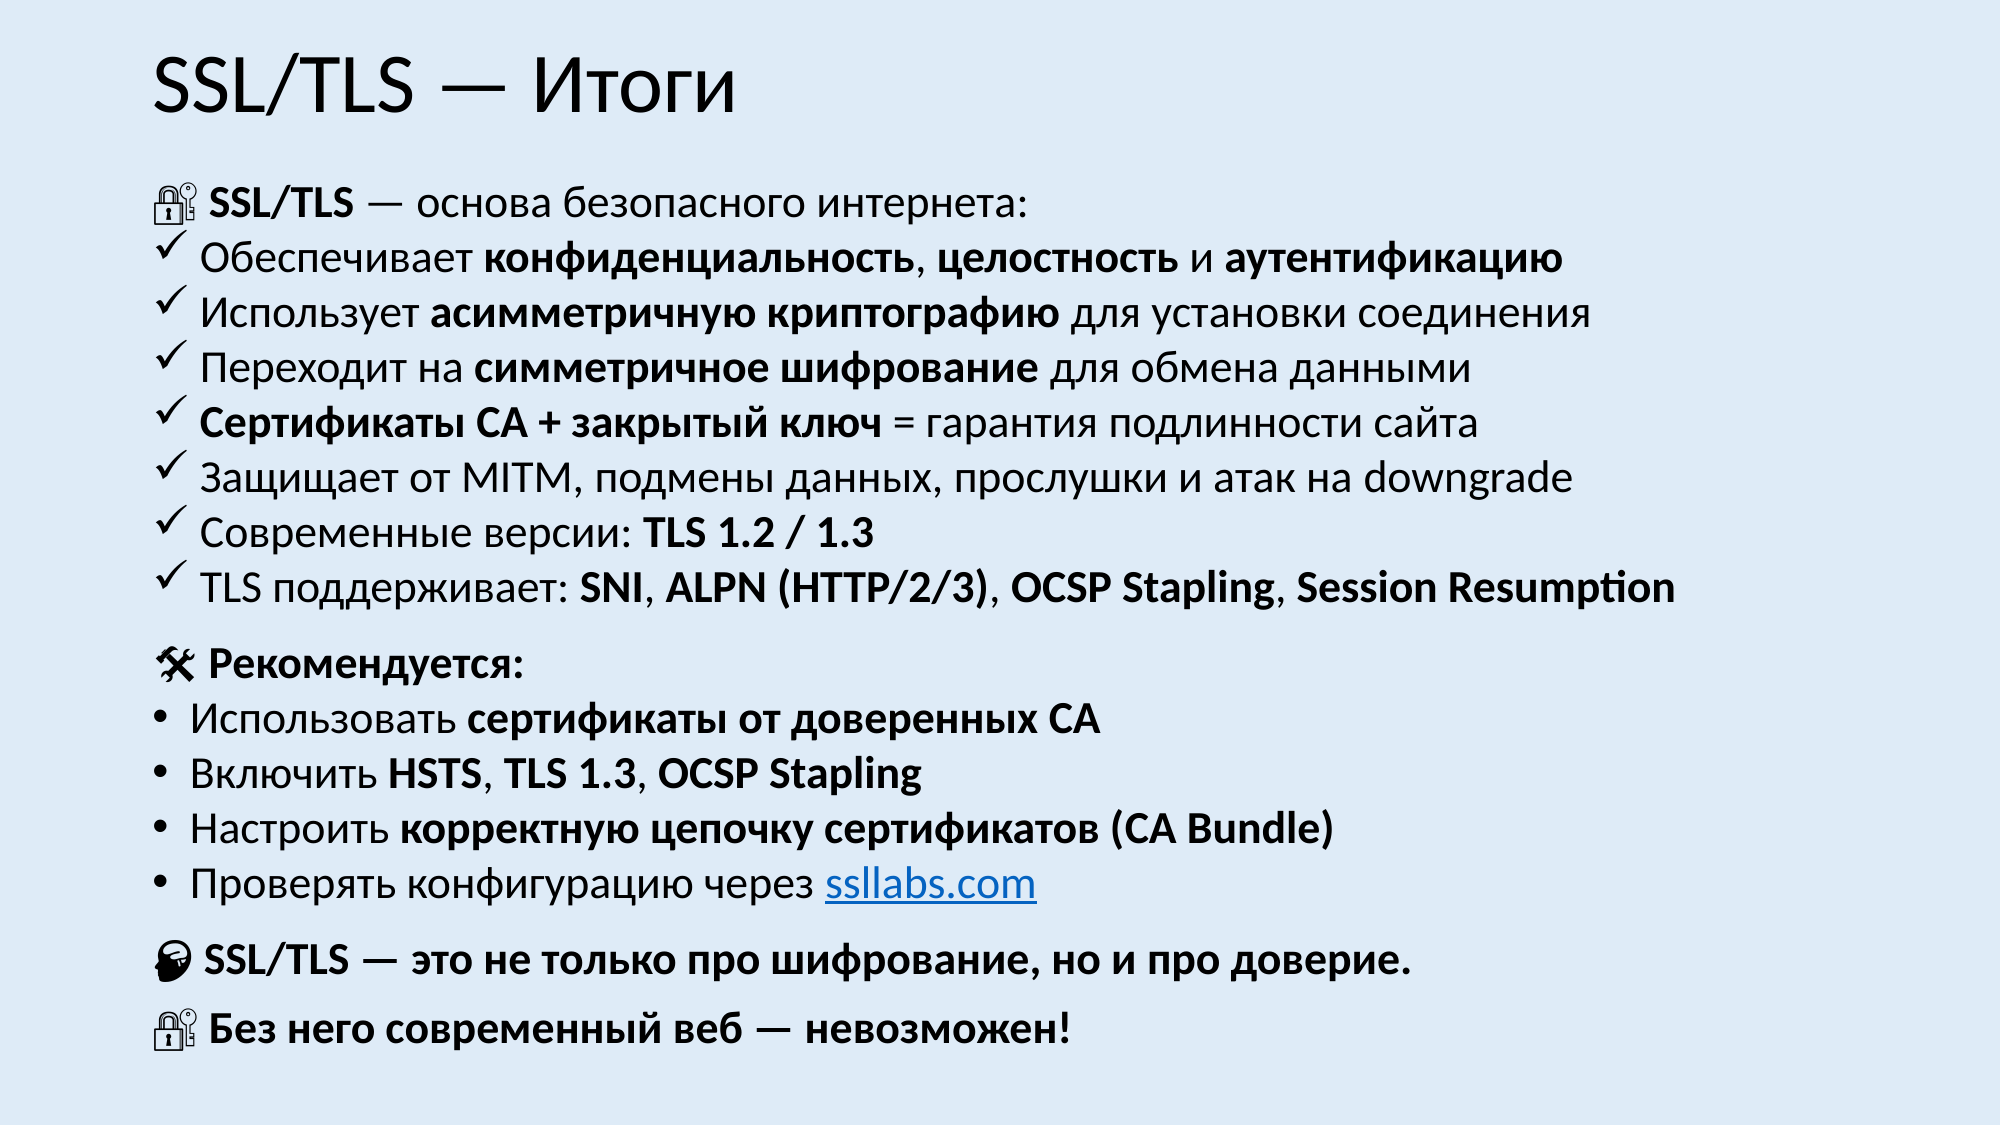

# SSL/TLS — Итоги
🔐 SSL/TLS — основа безопасного интернета:
Обеспечивает конфиденциальность, целостность и аутентификацию
Использует асимметричную криптографию для установки соединения
Переходит на симметричное шифрование для обмена данными
Сертификаты CA + закрытый ключ = гарантия подлинности сайта
Защищает от MITM, подмены данных, прослушки и атак на downgrade
Современные версии: TLS 1.2 / 1.3
TLS поддерживает: SNI, ALPN (HTTP/2/3), OCSP Stapling, Session Resumption
🛠️ Рекомендуется:
Использовать сертификаты от доверенных CA
Включить HSTS, TLS 1.3, OCSP Stapling
Настроить корректную цепочку сертификатов (CA Bundle)
Проверять конфигурацию через ssllabs.com
🧠 SSL/TLS — это не только про шифрование, но и про доверие.
🔐 Без него современный веб — невозможен!